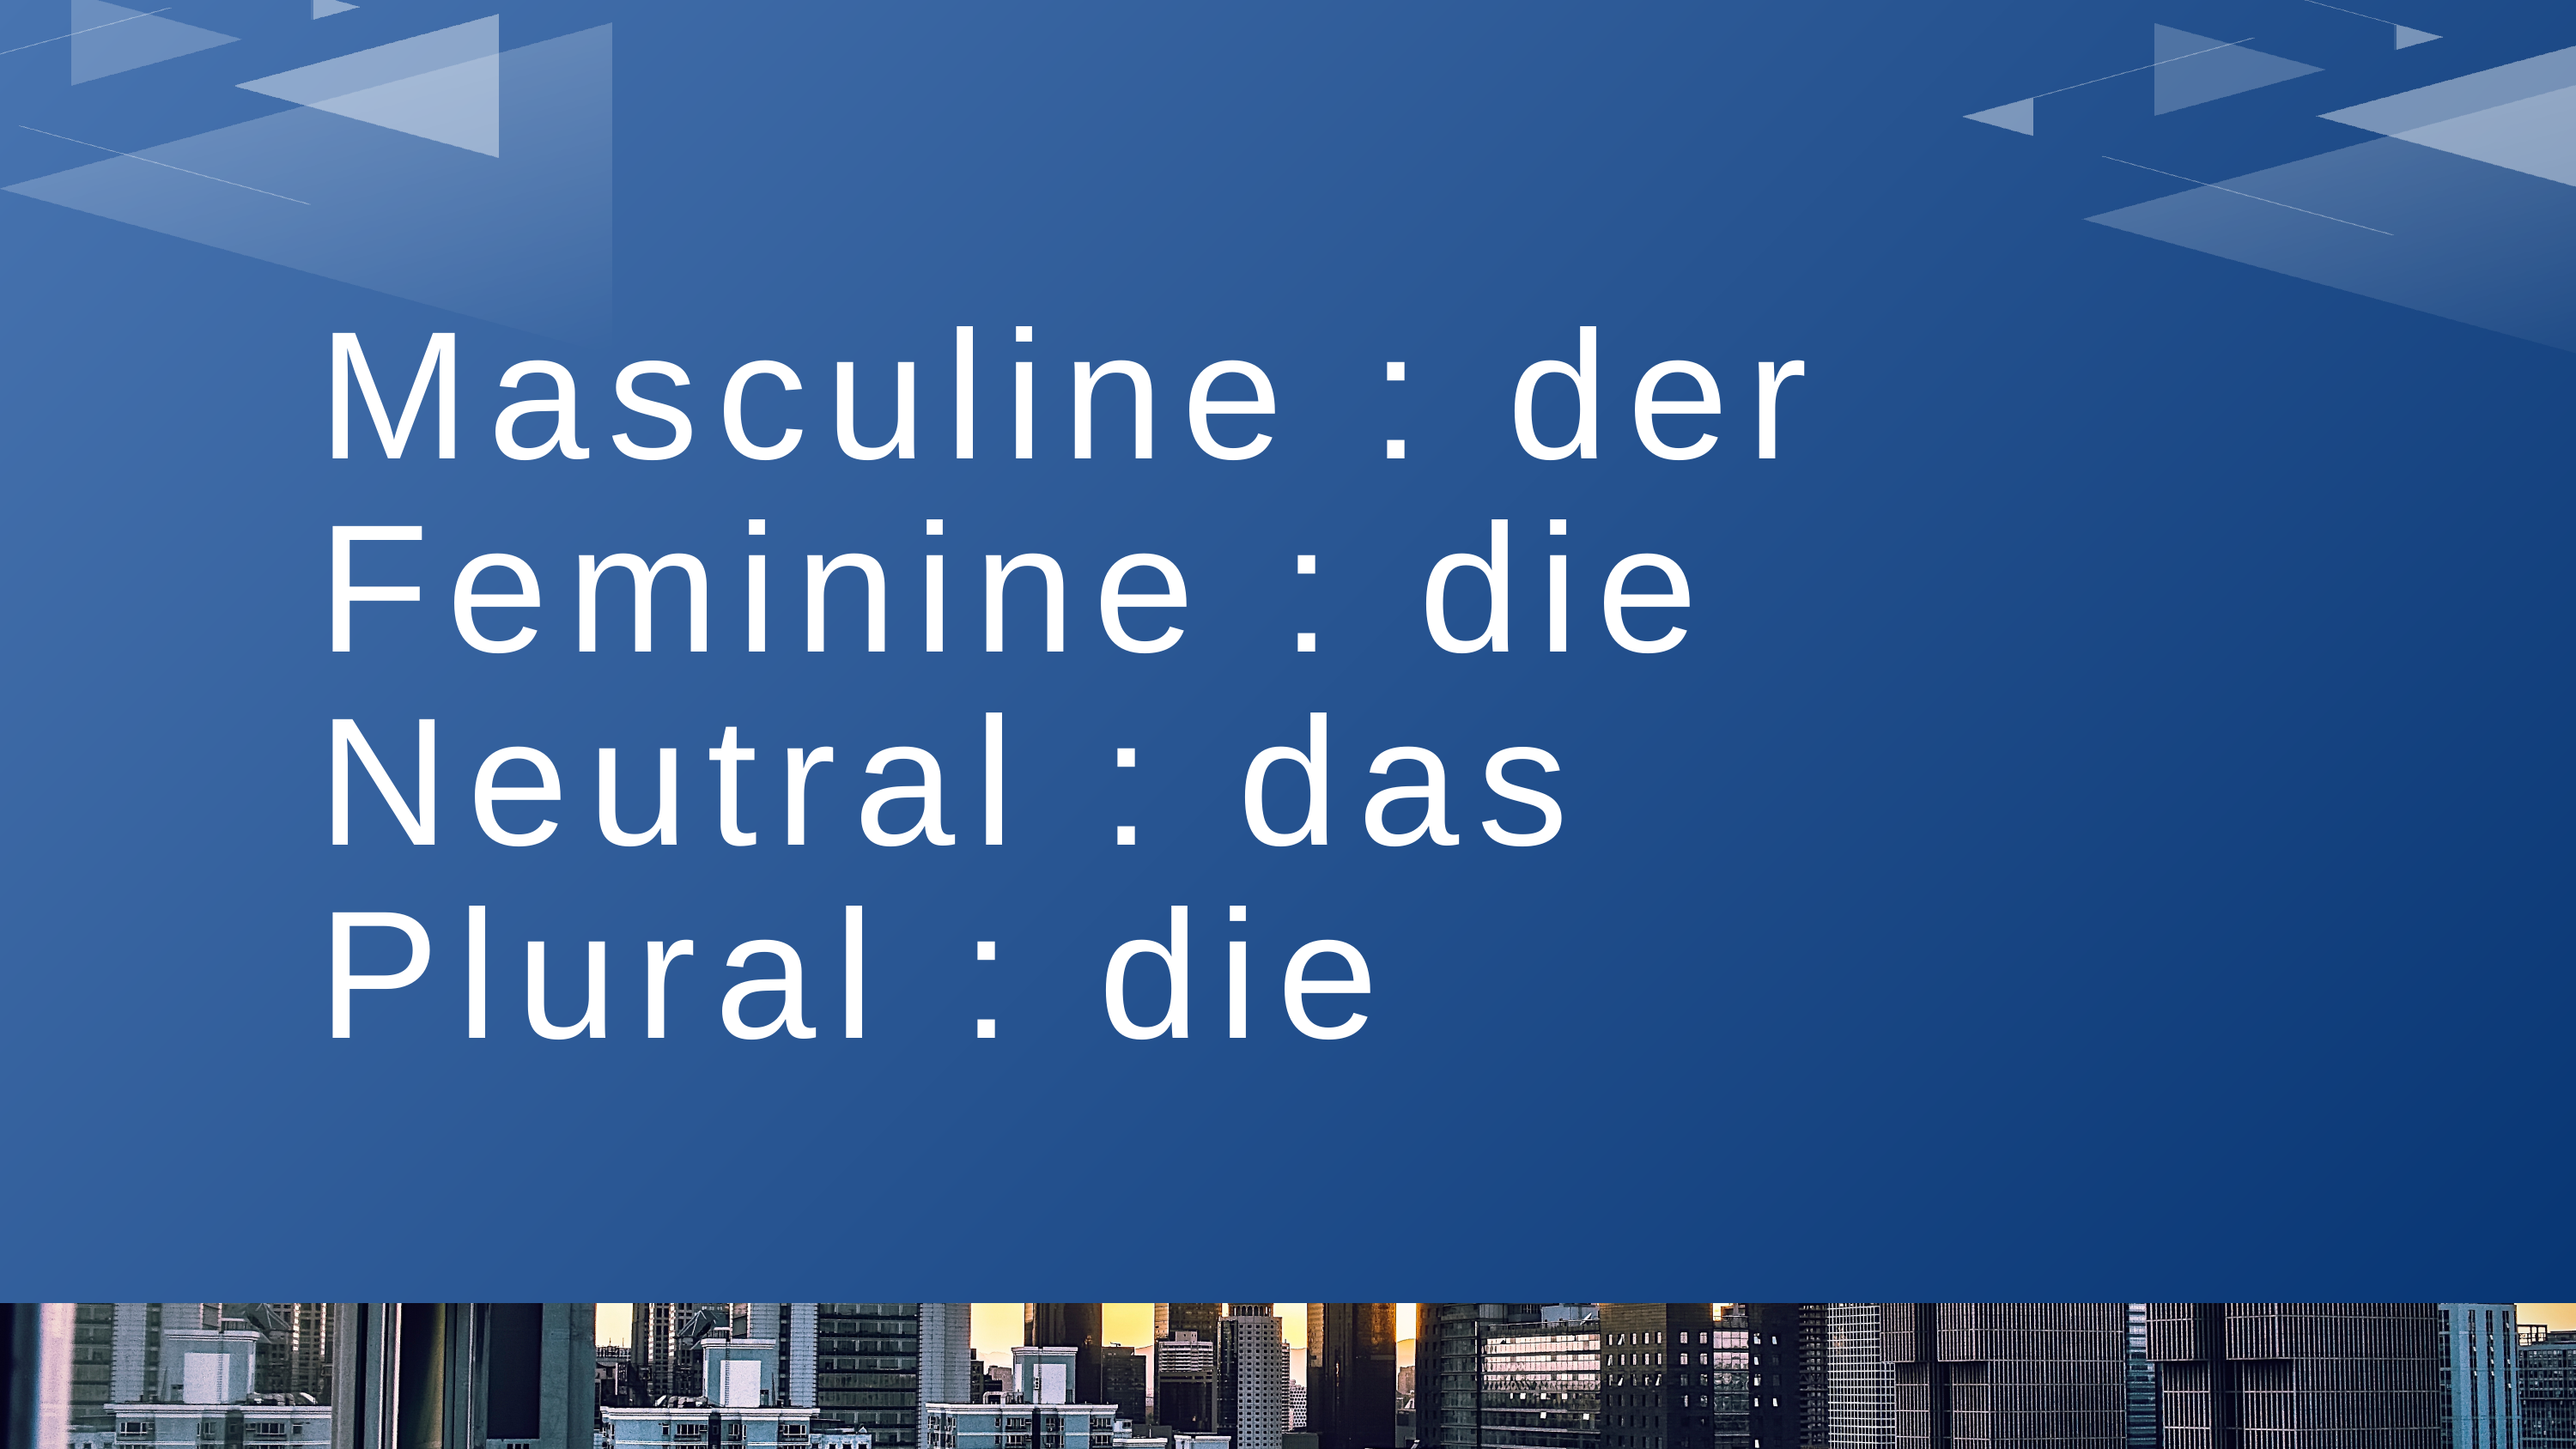

Masculine : der
Feminine : die
Neutral : das
Plural : die